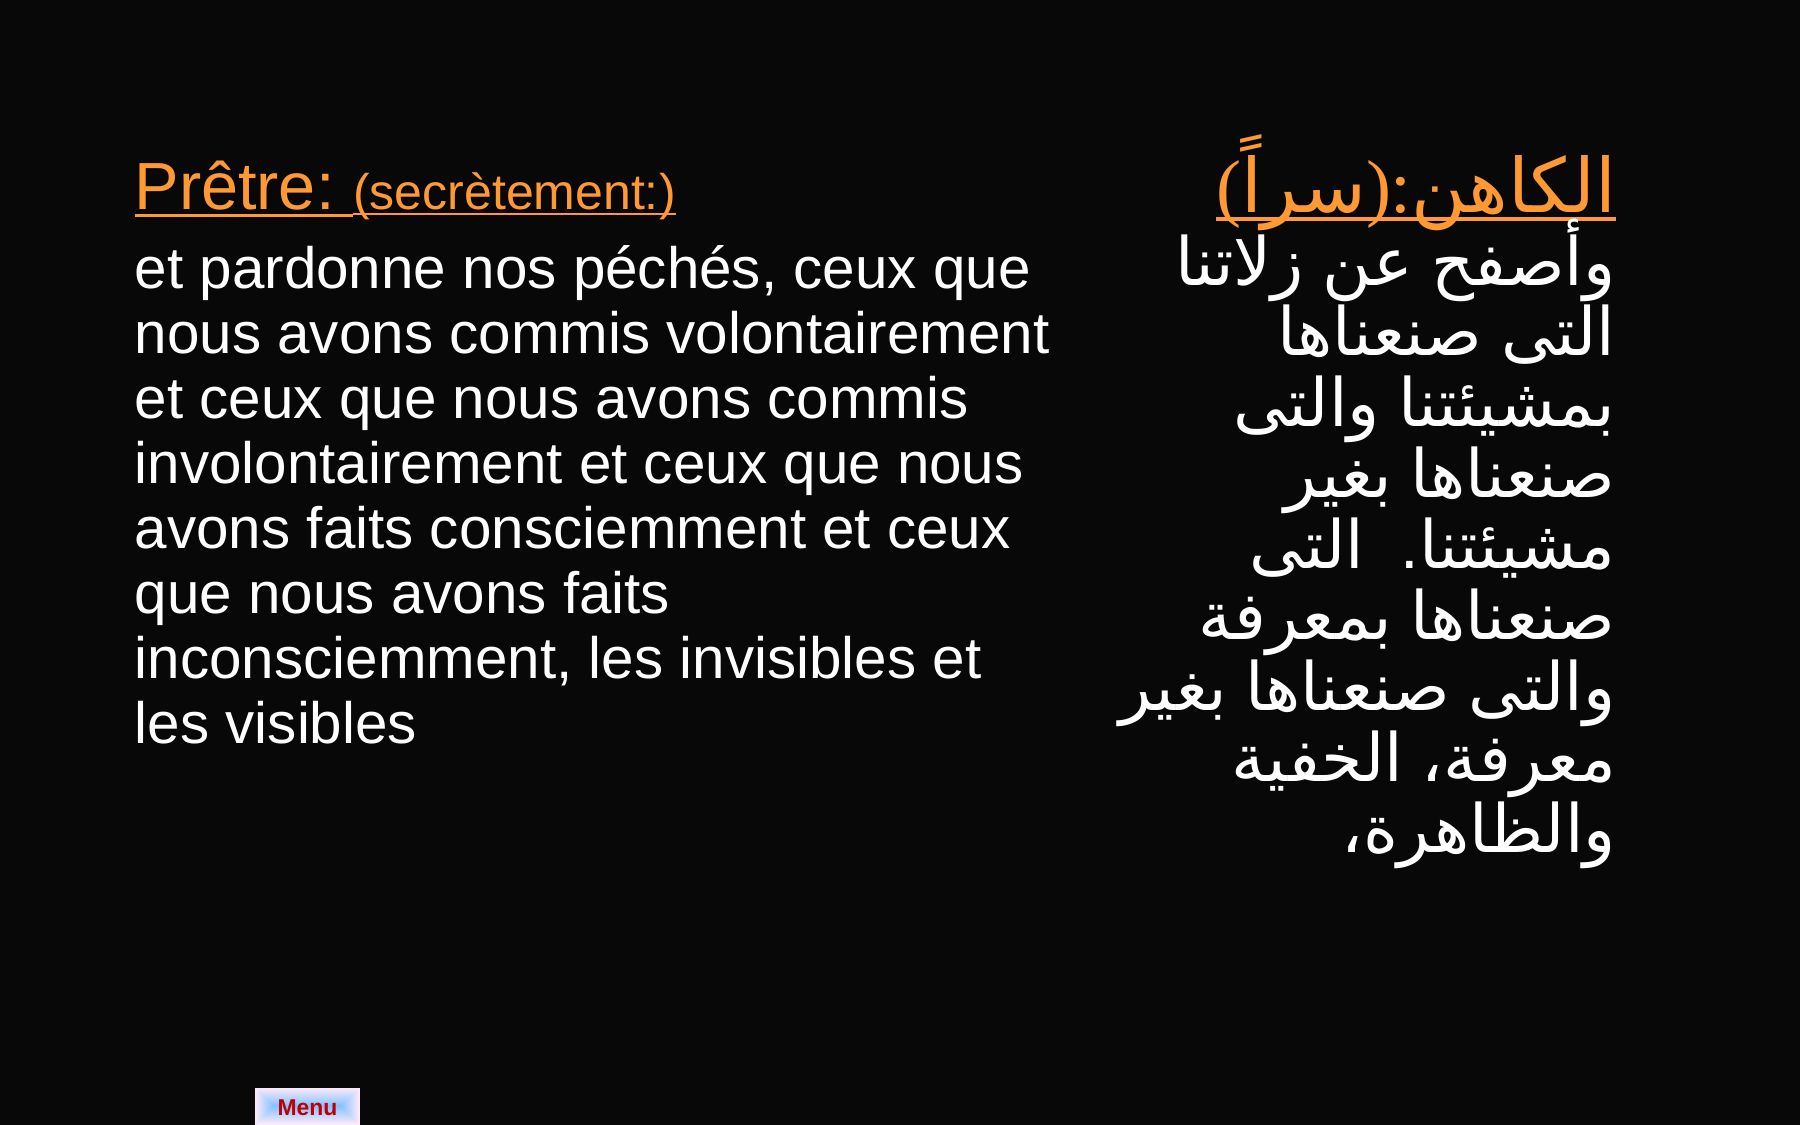

| Prêtre: (secrètement:) et pardonne nos péchés, ceux que nous avons commis volontairement et ceux que nous avons commis involontairement et ceux que nous avons faits consciemment et ceux que nous avons faits inconsciemment, les invisibles et les visibles | الكاهن:(سراً) وأصفح عن زلاتنا التى صنعناها بمشيئتنا والتى صنعناها بغير مشيئتنا. التى صنعناها بمعرفة والتى صنعناها بغير معرفة، الخفية والظاهرة، |
| --- | --- |

Menu